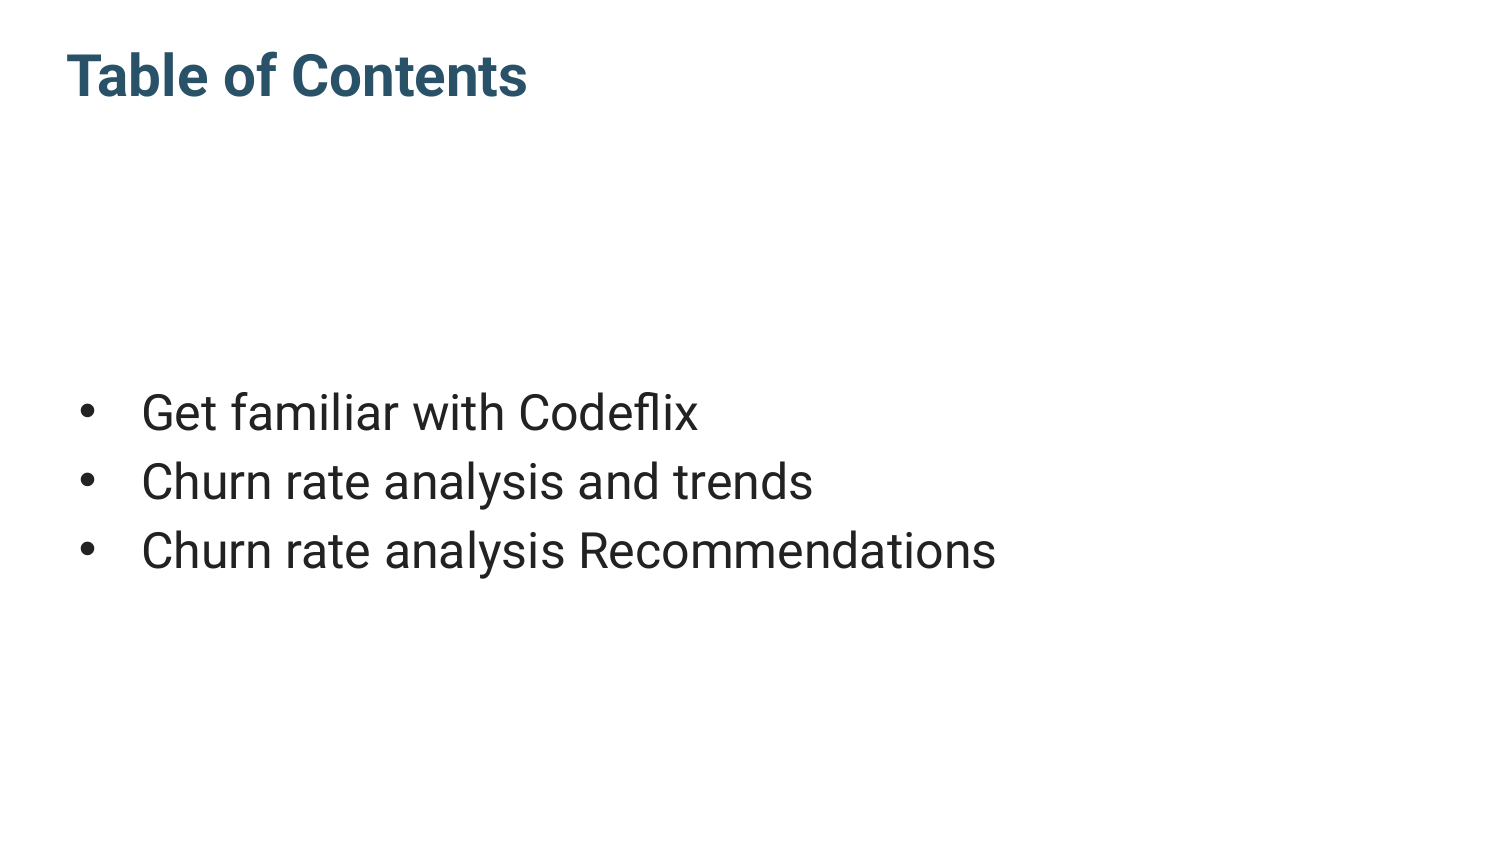

# Table of Contents
Get familiar with Codeflix
Churn rate analysis and trends
Churn rate analysis Recommendations